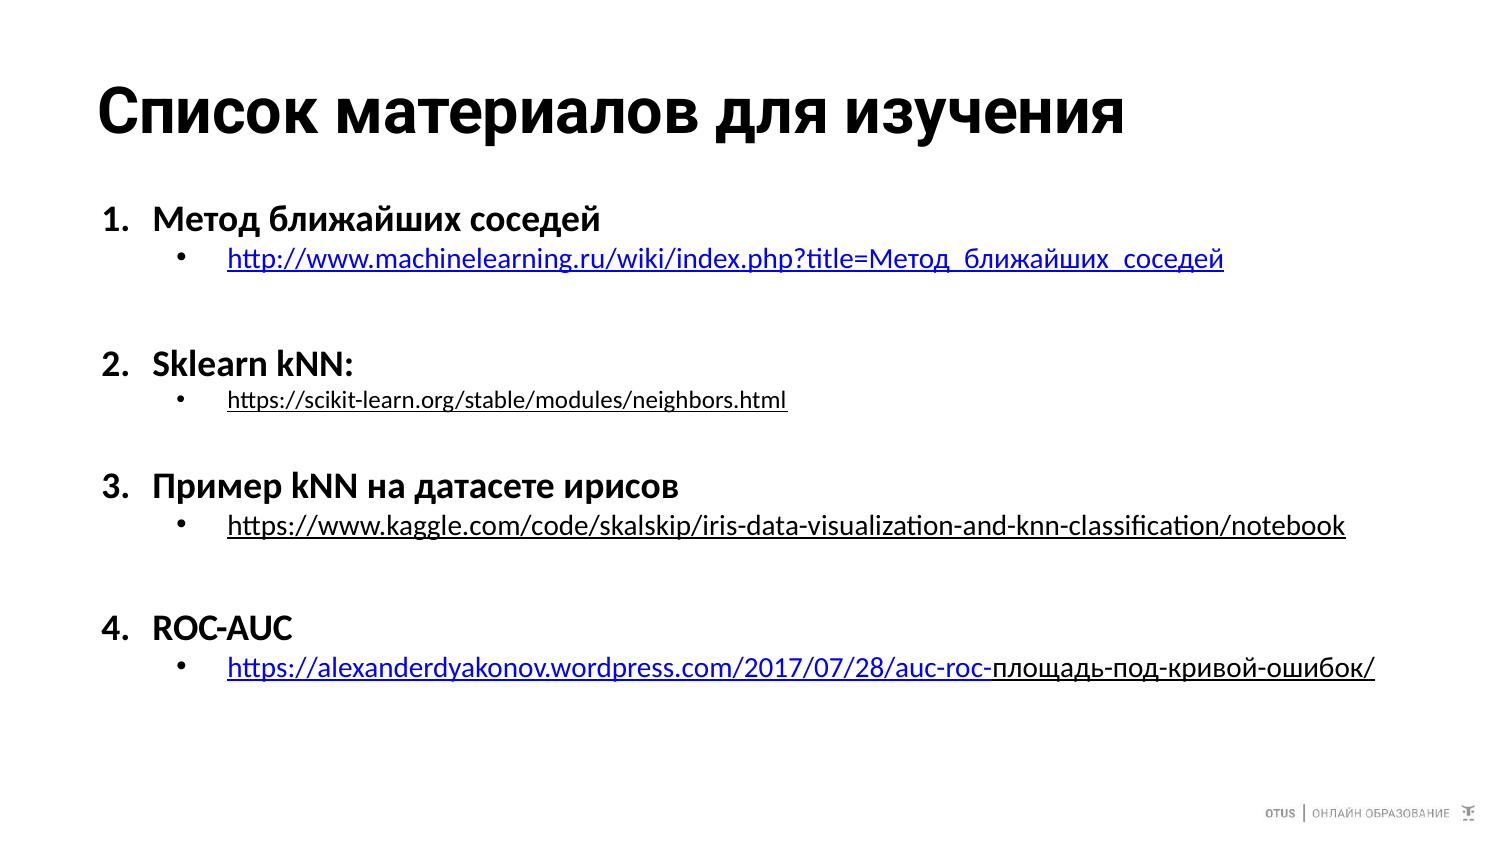

# Список материалов для изучения

Метод ближайших соседей
http://www.machinelearning.ru/wiki/index.php?title=Метод_ближайших_соседей

Sklearn kNN:
https://scikit-learn.org/stable/modules/neighbors.html

Пример kNN на датасете ирисов
https://www.kaggle.com/code/skalskip/iris-data-visualization-and-knn-classification/notebook

ROC-AUC
https://alexanderdyakonov.wordpress.com/2017/07/28/auc-roc-площадь-под-кривой-ошибок/